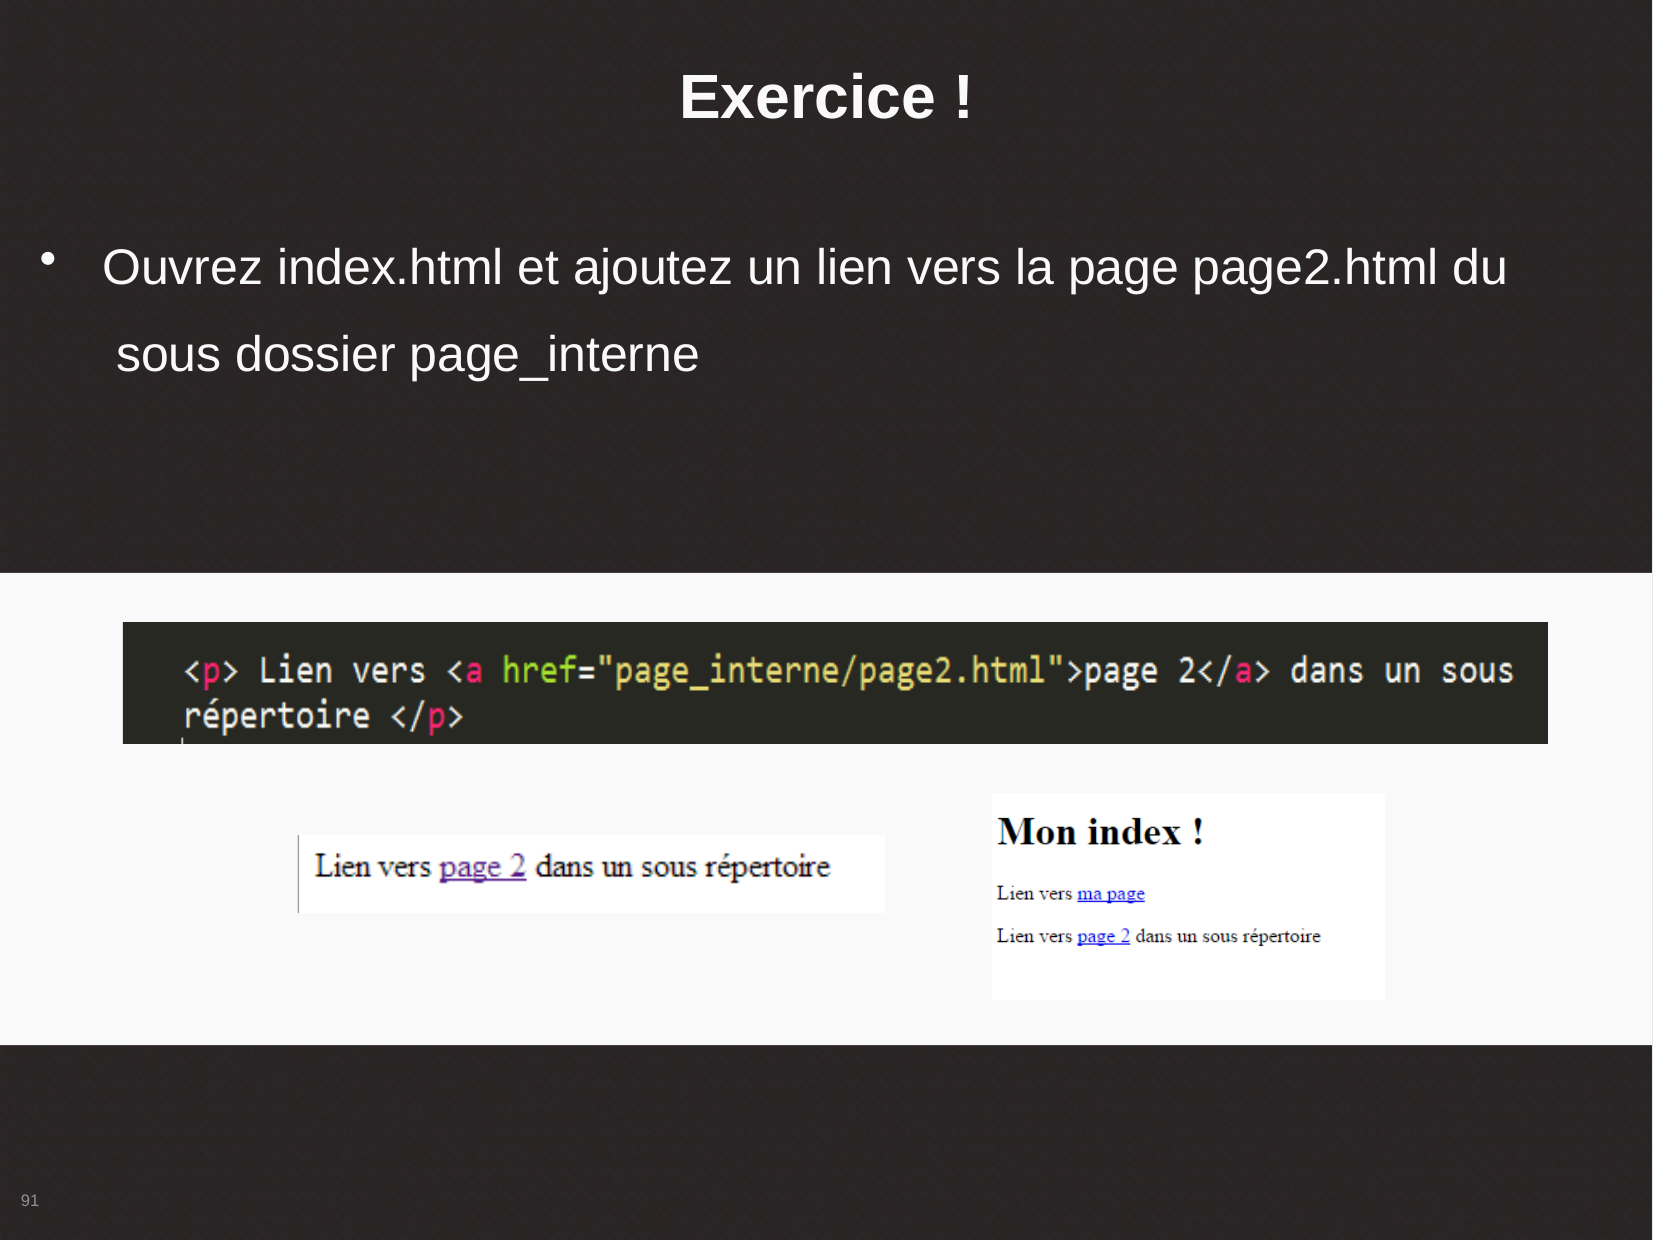

# Exercice !
Ouvrez index.html et ajoutez un lien vers la page page2.html du  sous dossier page_interne

91